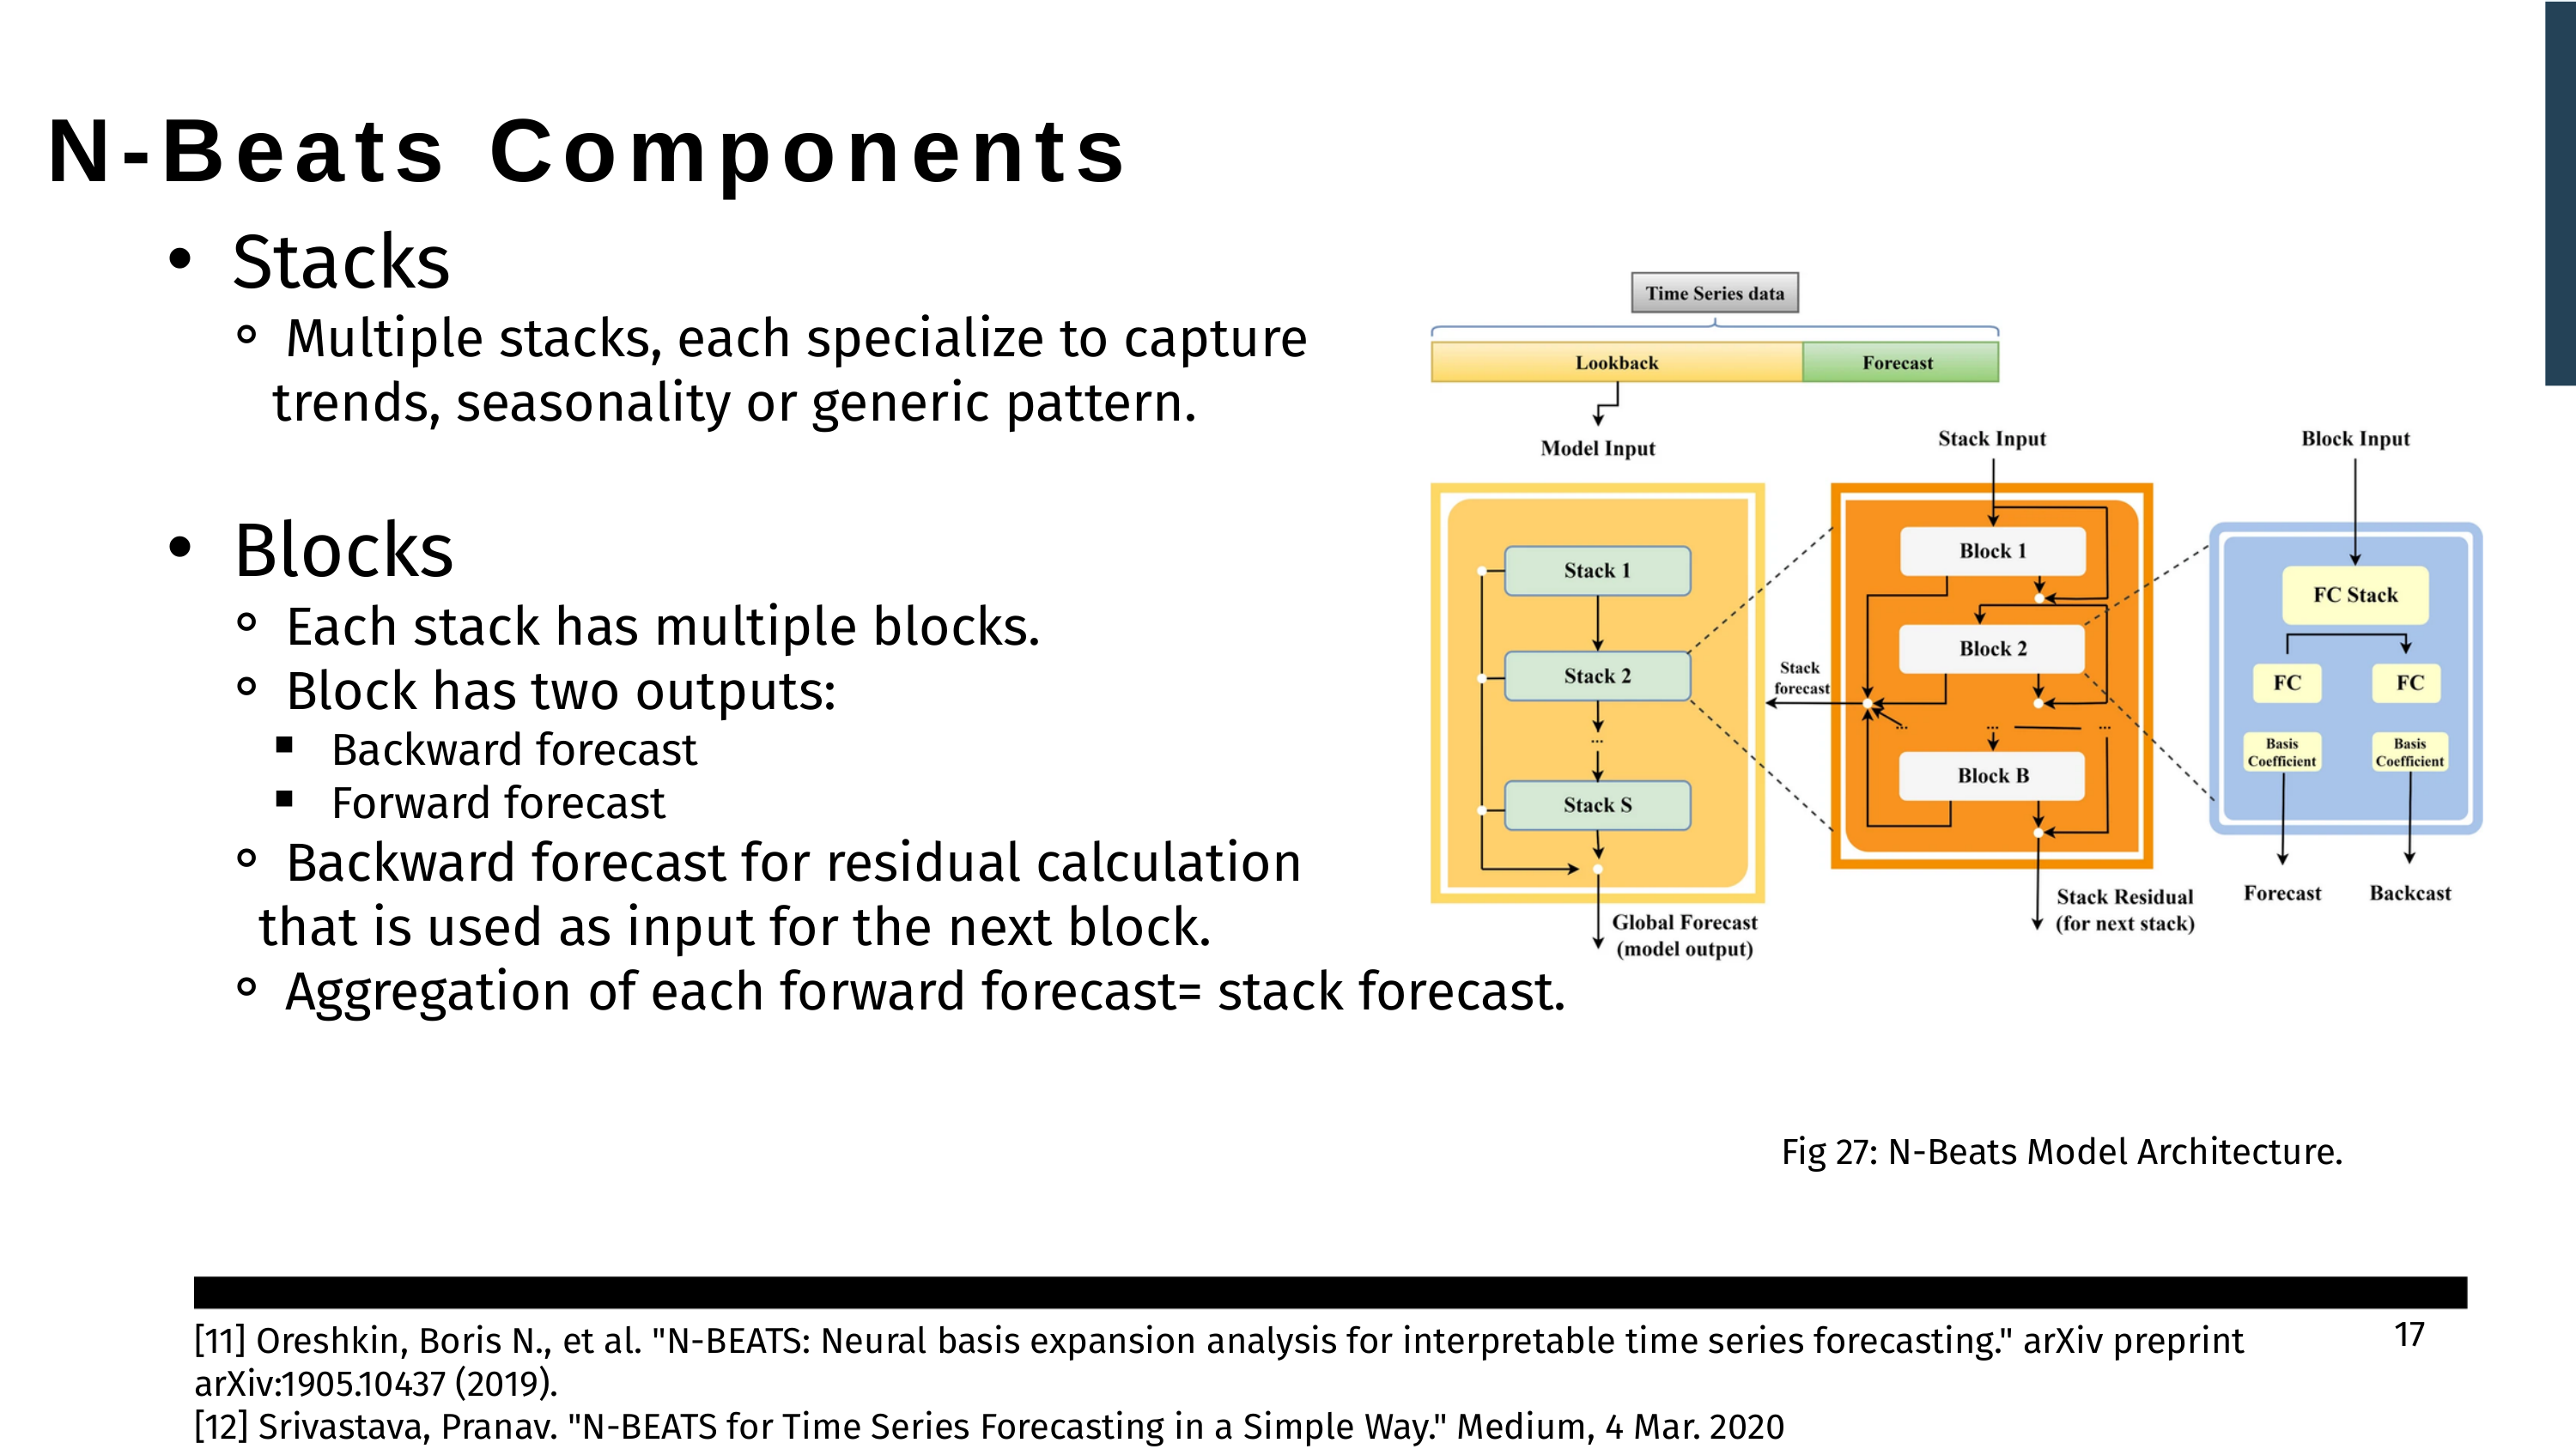

N-Beats Components
Stacks
Multiple stacks, each specialize to capture
            trends, seasonality or generic pattern.

Blocks
Each stack has multiple blocks.
Block has two outputs:
Backward forecast
Forward forecast
Backward forecast for residual calculation
           that is used as input for the next block.
Aggregation of each forward forecast= stack forecast.

Fig 27: N-Beats Model Architecture.

17

[11] Oreshkin, Boris N., et al. "N-BEATS: Neural basis expansion analysis for interpretable time series forecasting." arXiv preprint arXiv:1905.10437 (2019).
[12] Srivastava, Pranav. "N-BEATS for Time Series Forecasting in a Simple Way." Medium, 4 Mar. 2020